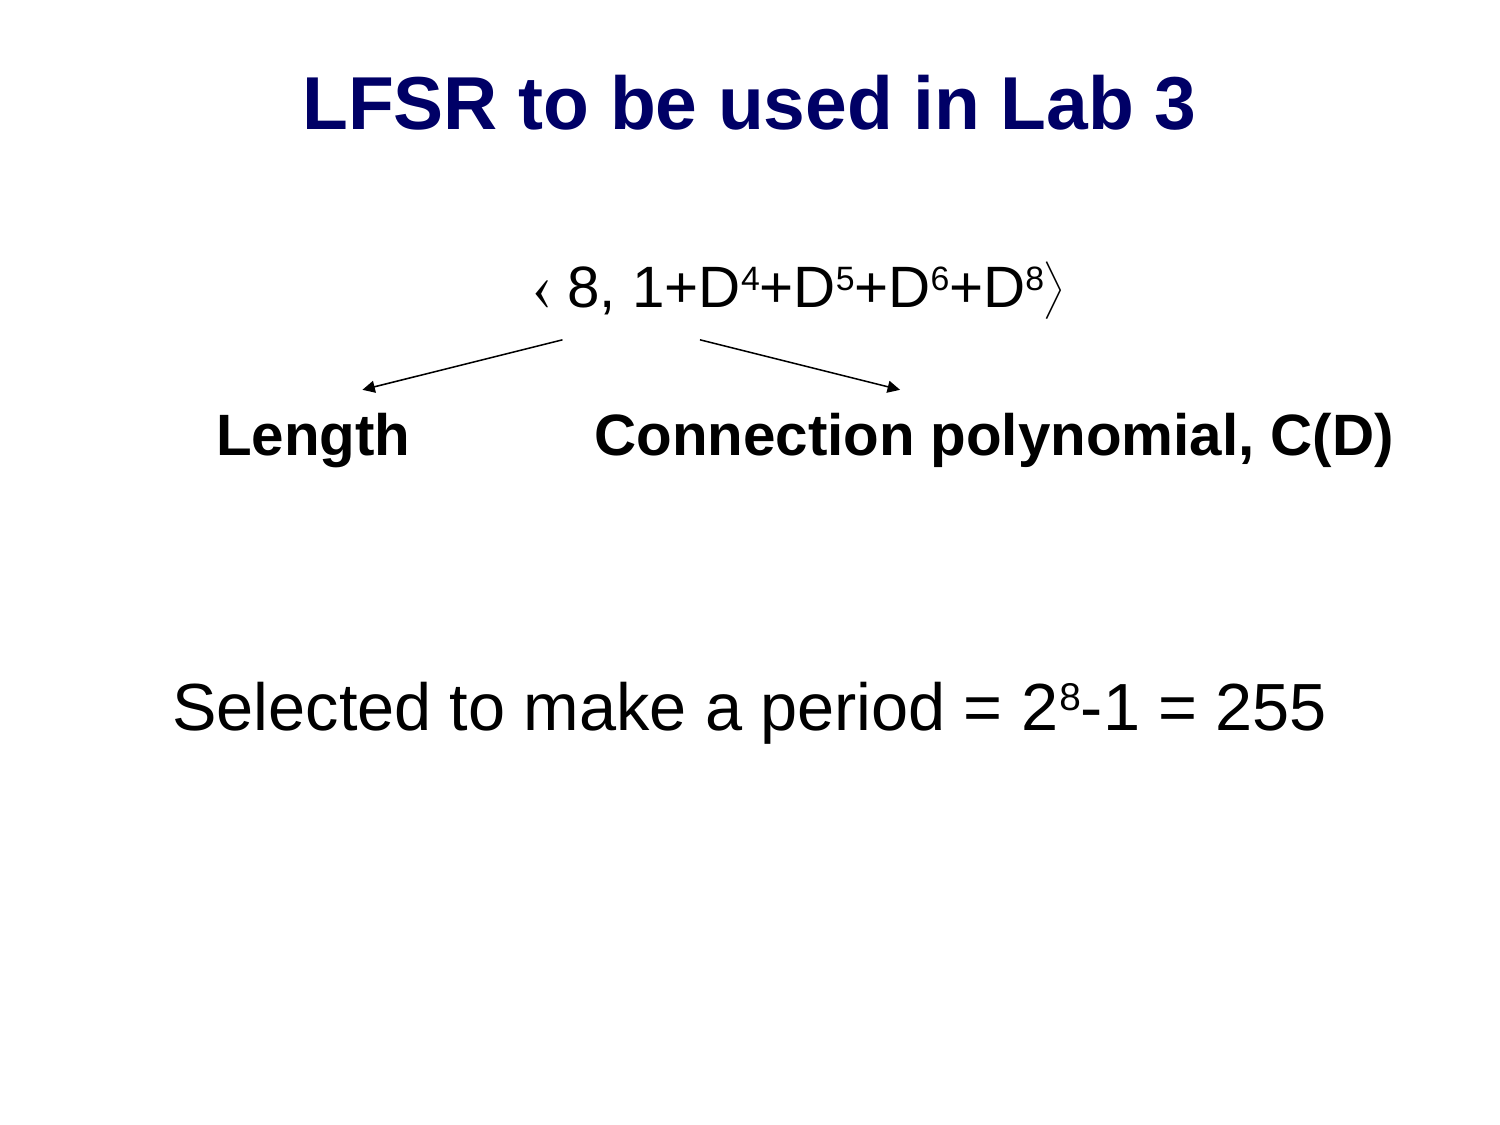

LFSR to be used in Lab 3
〈 8, 1+D4+D5+D6+D8〉

Length
Connection polynomial, C(D)
Selected to make a period = 28-1 = 255